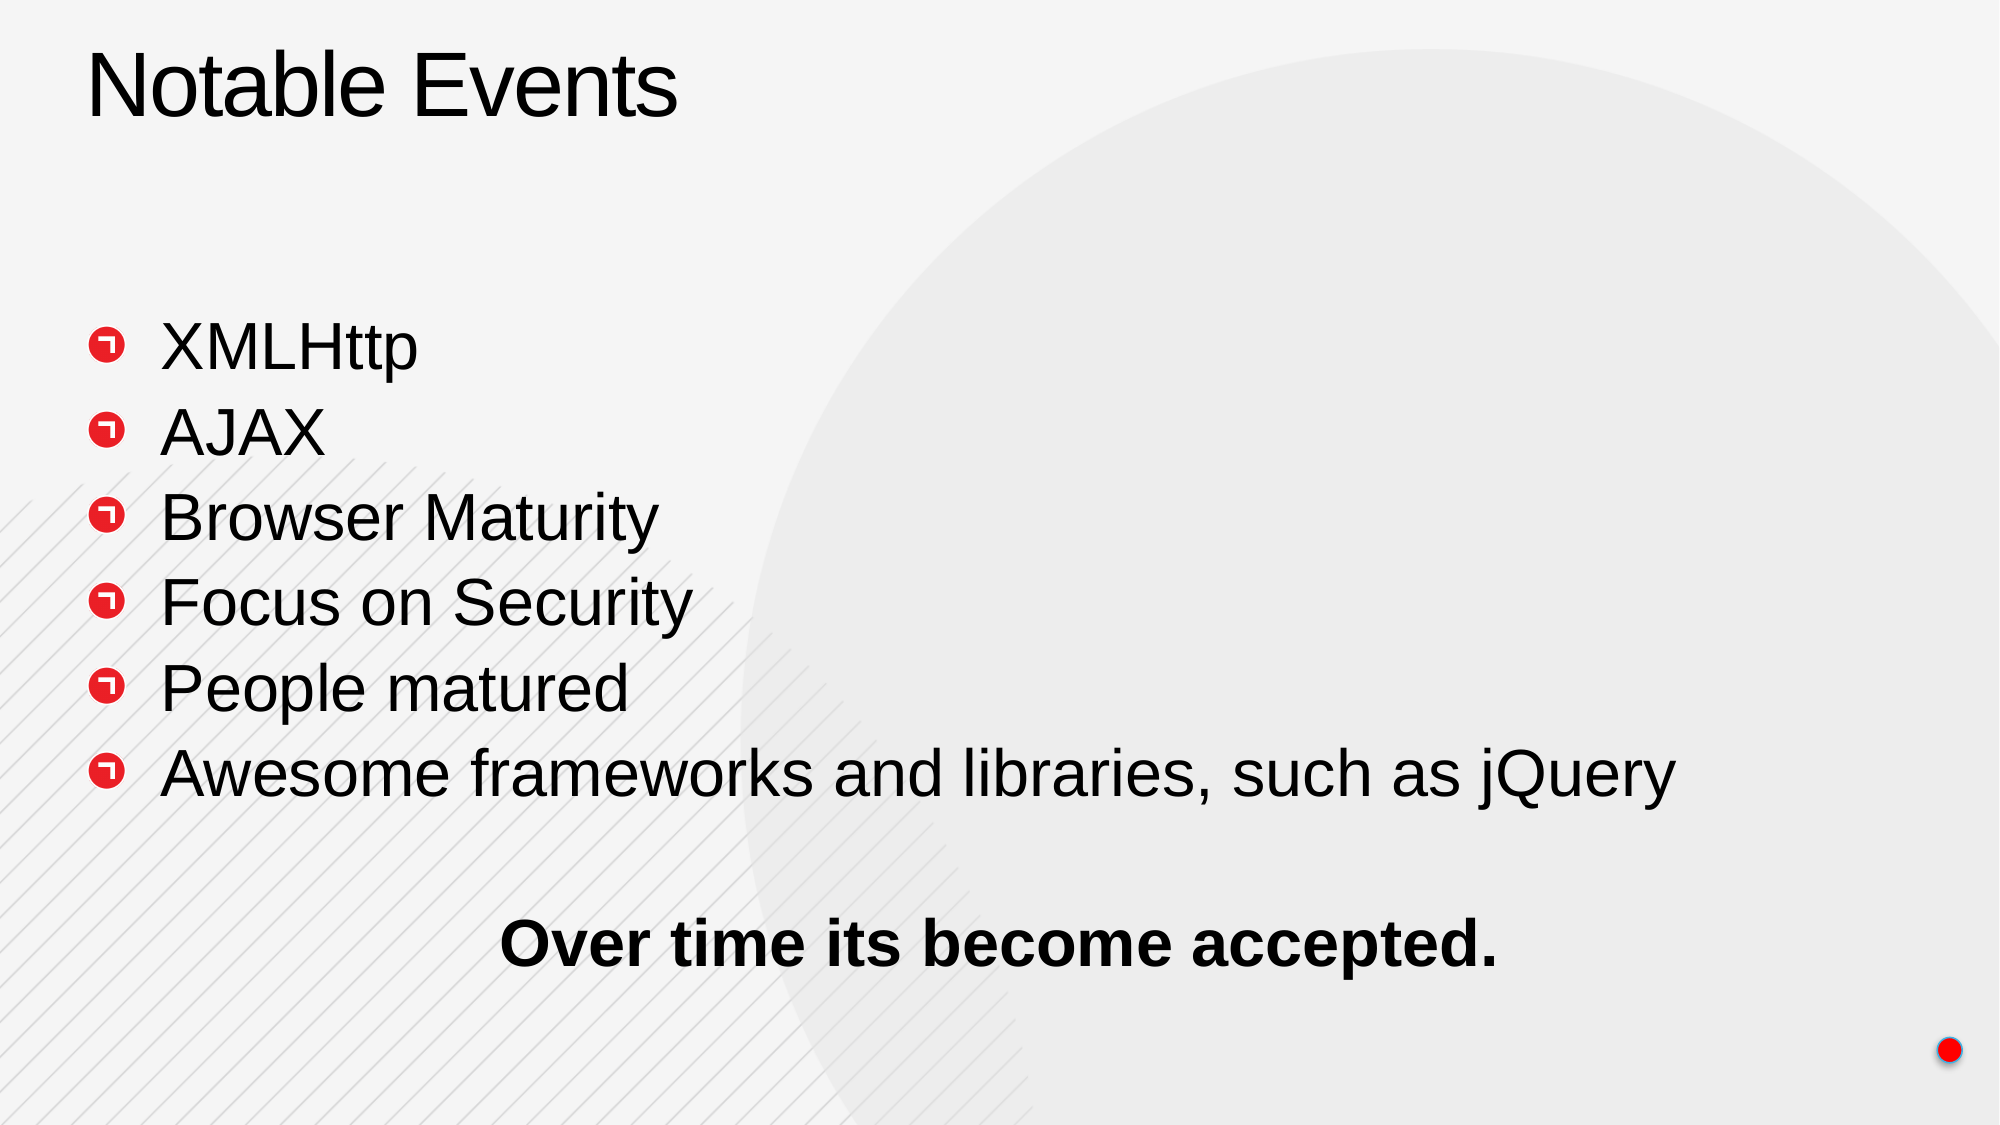

# Notable Events
XMLHttp
AJAX
Browser Maturity
Focus on Security
People matured
Awesome frameworks and libraries, such as jQuery

Over time its become accepted.